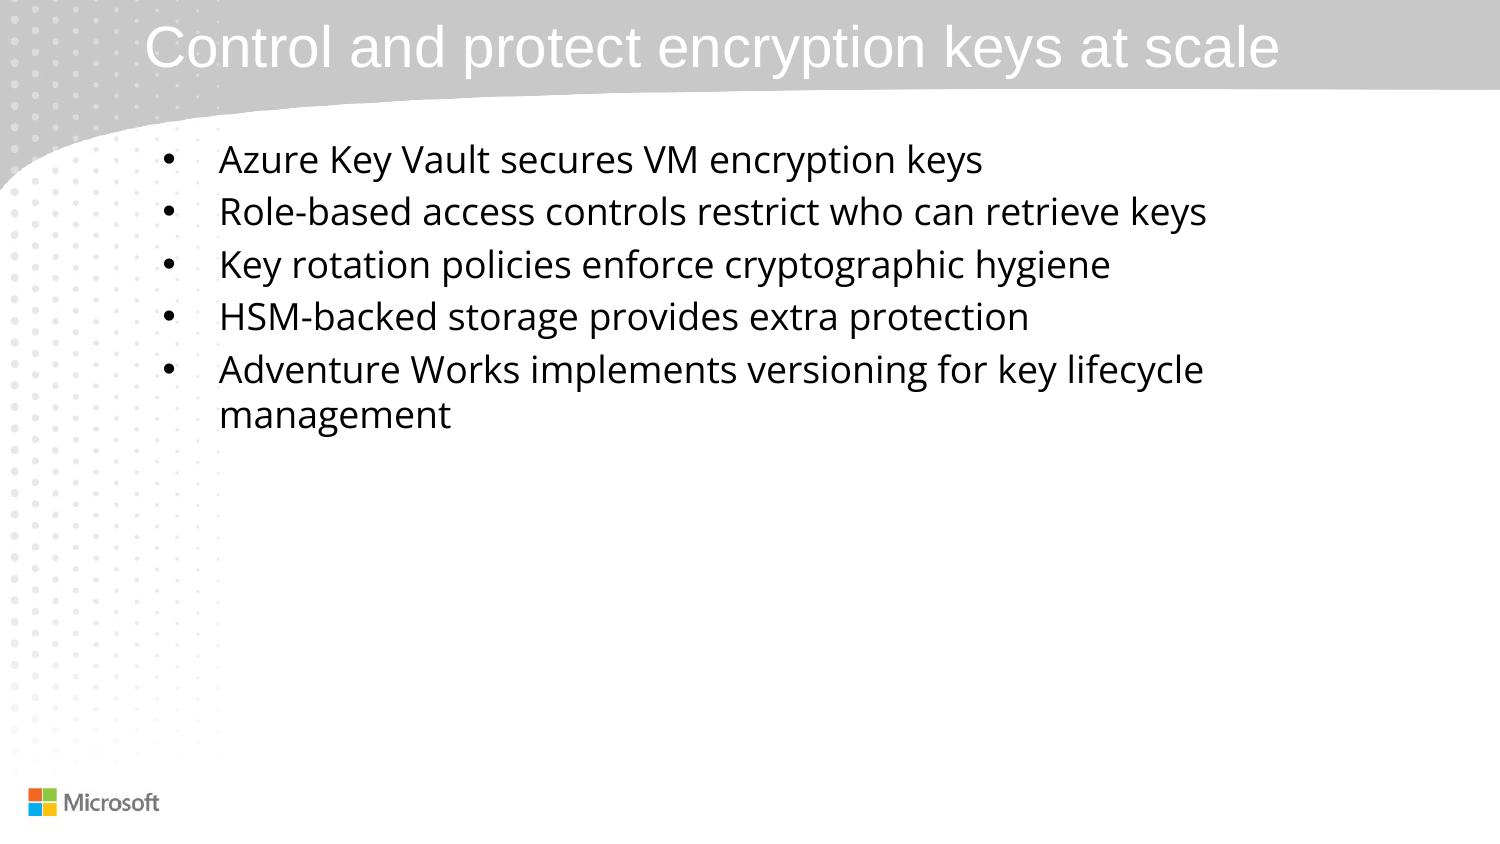

# Control and protect encryption keys at scale
Azure Key Vault secures VM encryption keys
Role-based access controls restrict who can retrieve keys
Key rotation policies enforce cryptographic hygiene
HSM-backed storage provides extra protection
Adventure Works implements versioning for key lifecycle management